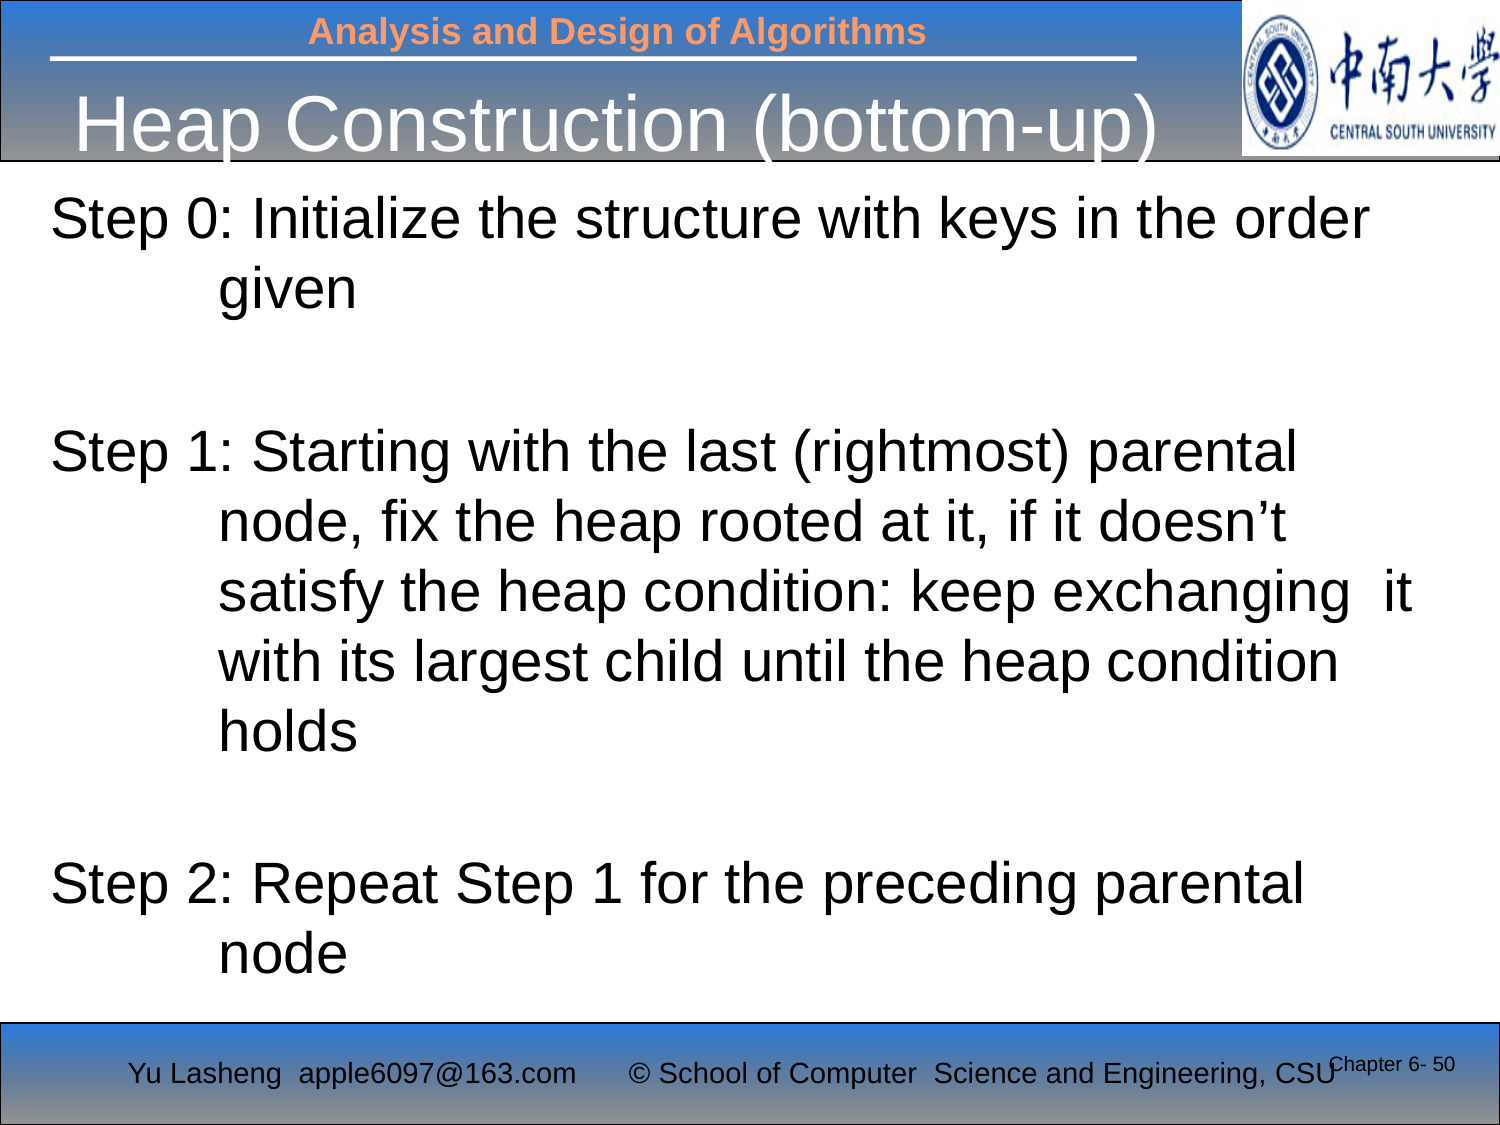

# Heap Construction (bottom-up)
Step 0: Initialize the structure with keys in the order given

Step 1: Starting with the last (rightmost) parental node, fix the heap rooted at it, if it doesn’t satisfy the heap condition: keep exchanging  it with its largest child until the heap condition holds
Step 2: Repeat Step 1 for the preceding parental node

Chapter 6- 50